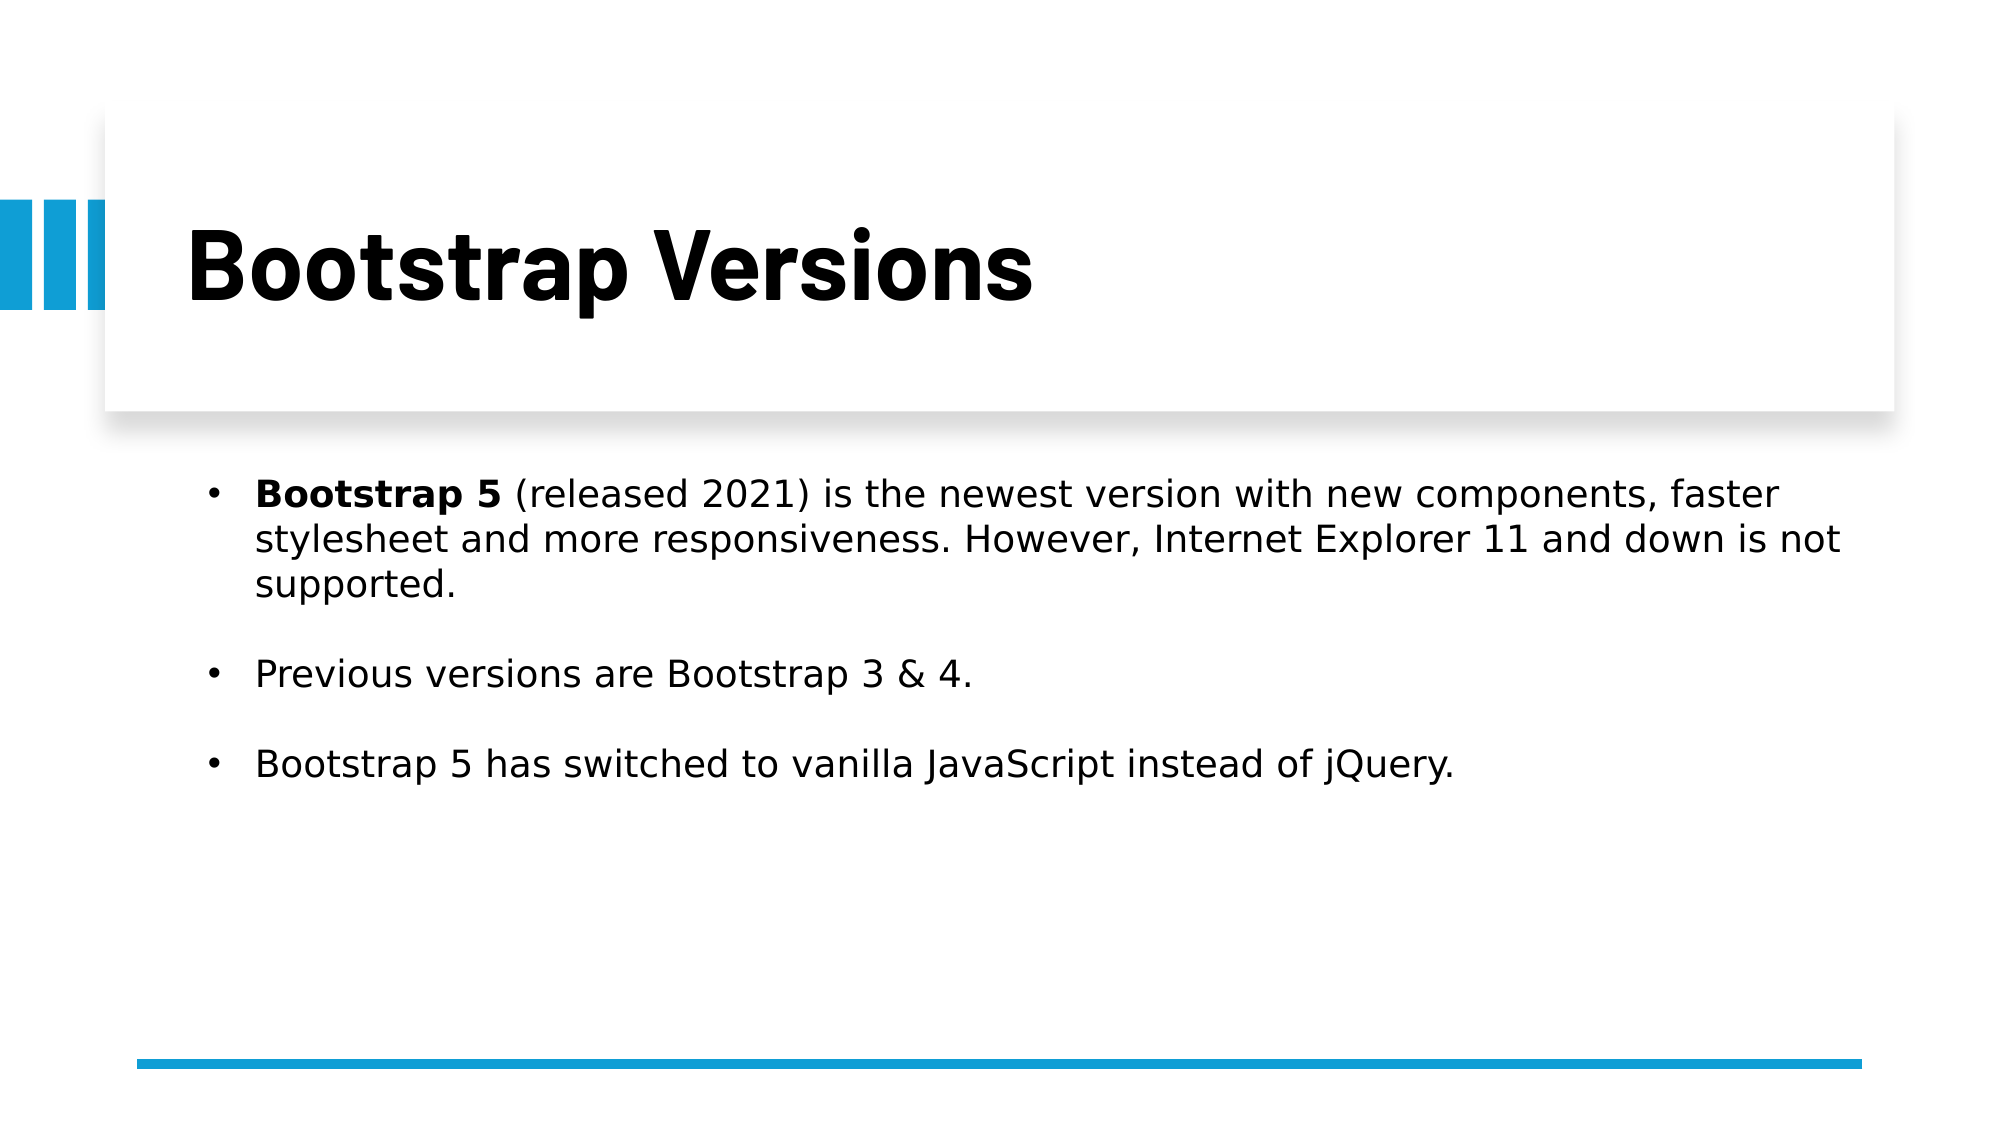

Bootstrap Versions

Bootstrap 5 (released 2021) is the newest version with new components, faster stylesheet and more responsiveness. However, Internet Explorer 11 and down is not supported.

Previous versions are Bootstrap 3 & 4.

Bootstrap 5 has switched to vanilla JavaScript instead of jQuery.